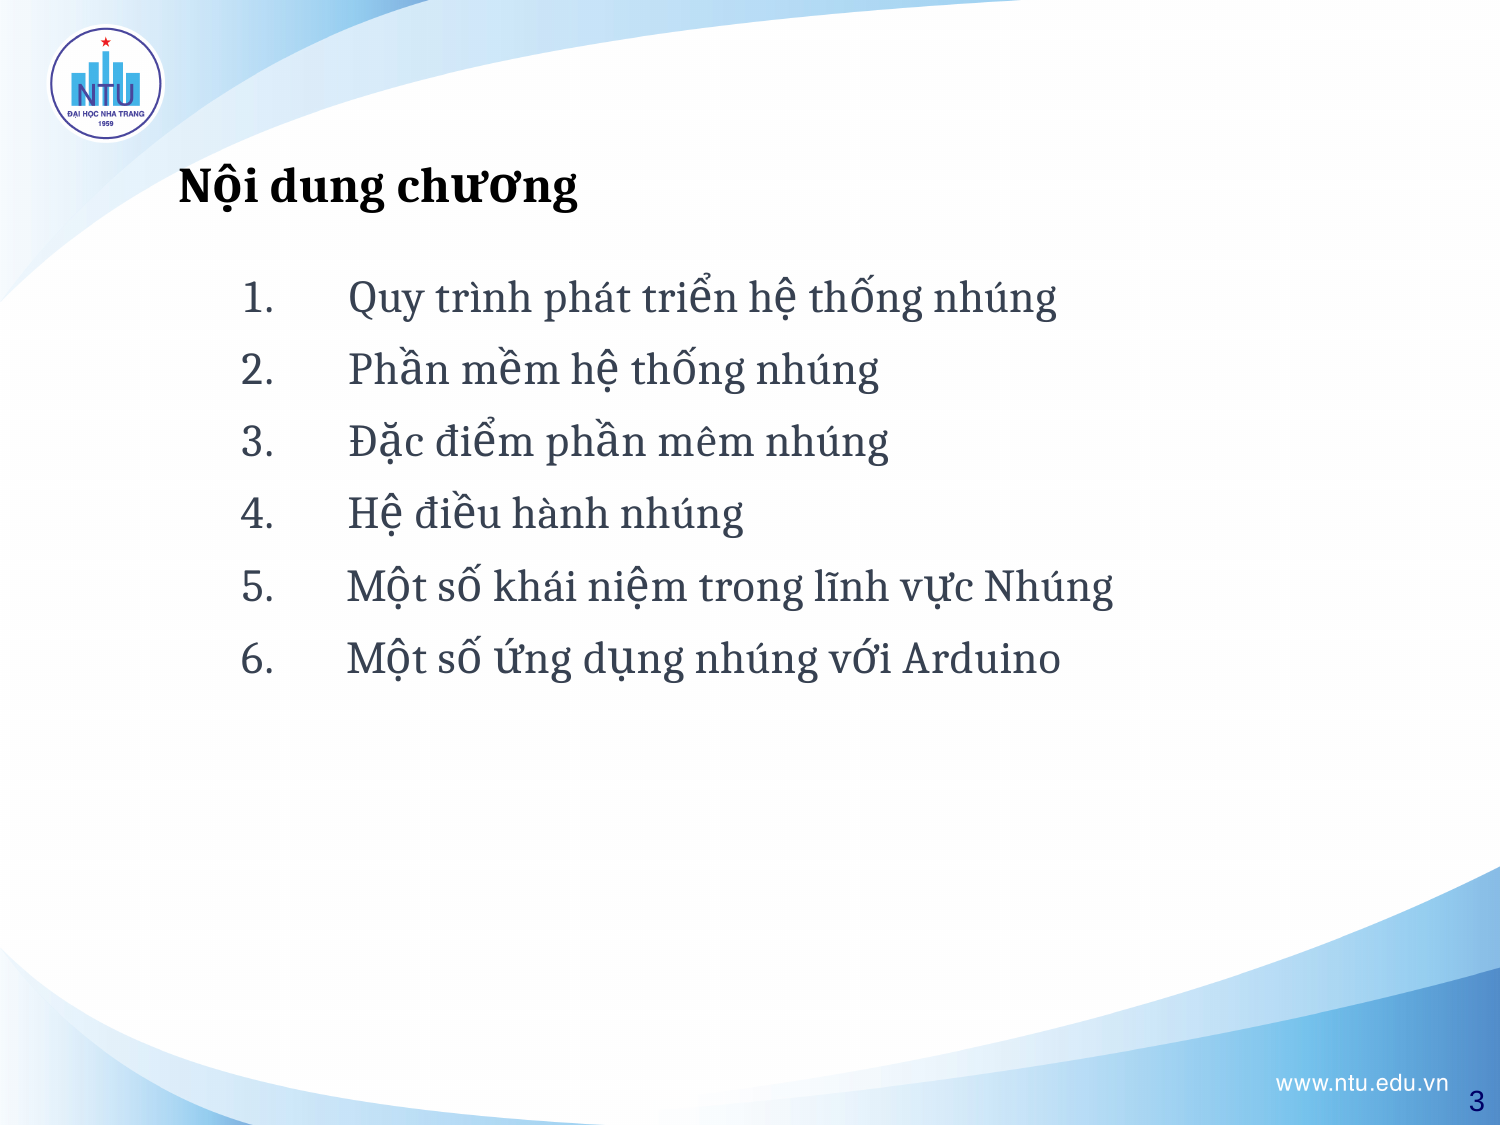

Nội dung chương
Quy trình phát triển hệ thống nhúng
Phần mềm hệ thống nhúng
Đặc điểm phần mêm nhúng
Hệ điều hành nhúng
Một số khái niệm trong lĩnh vực Nhúng
Một số ứng dụng nhúng với Arduino

3